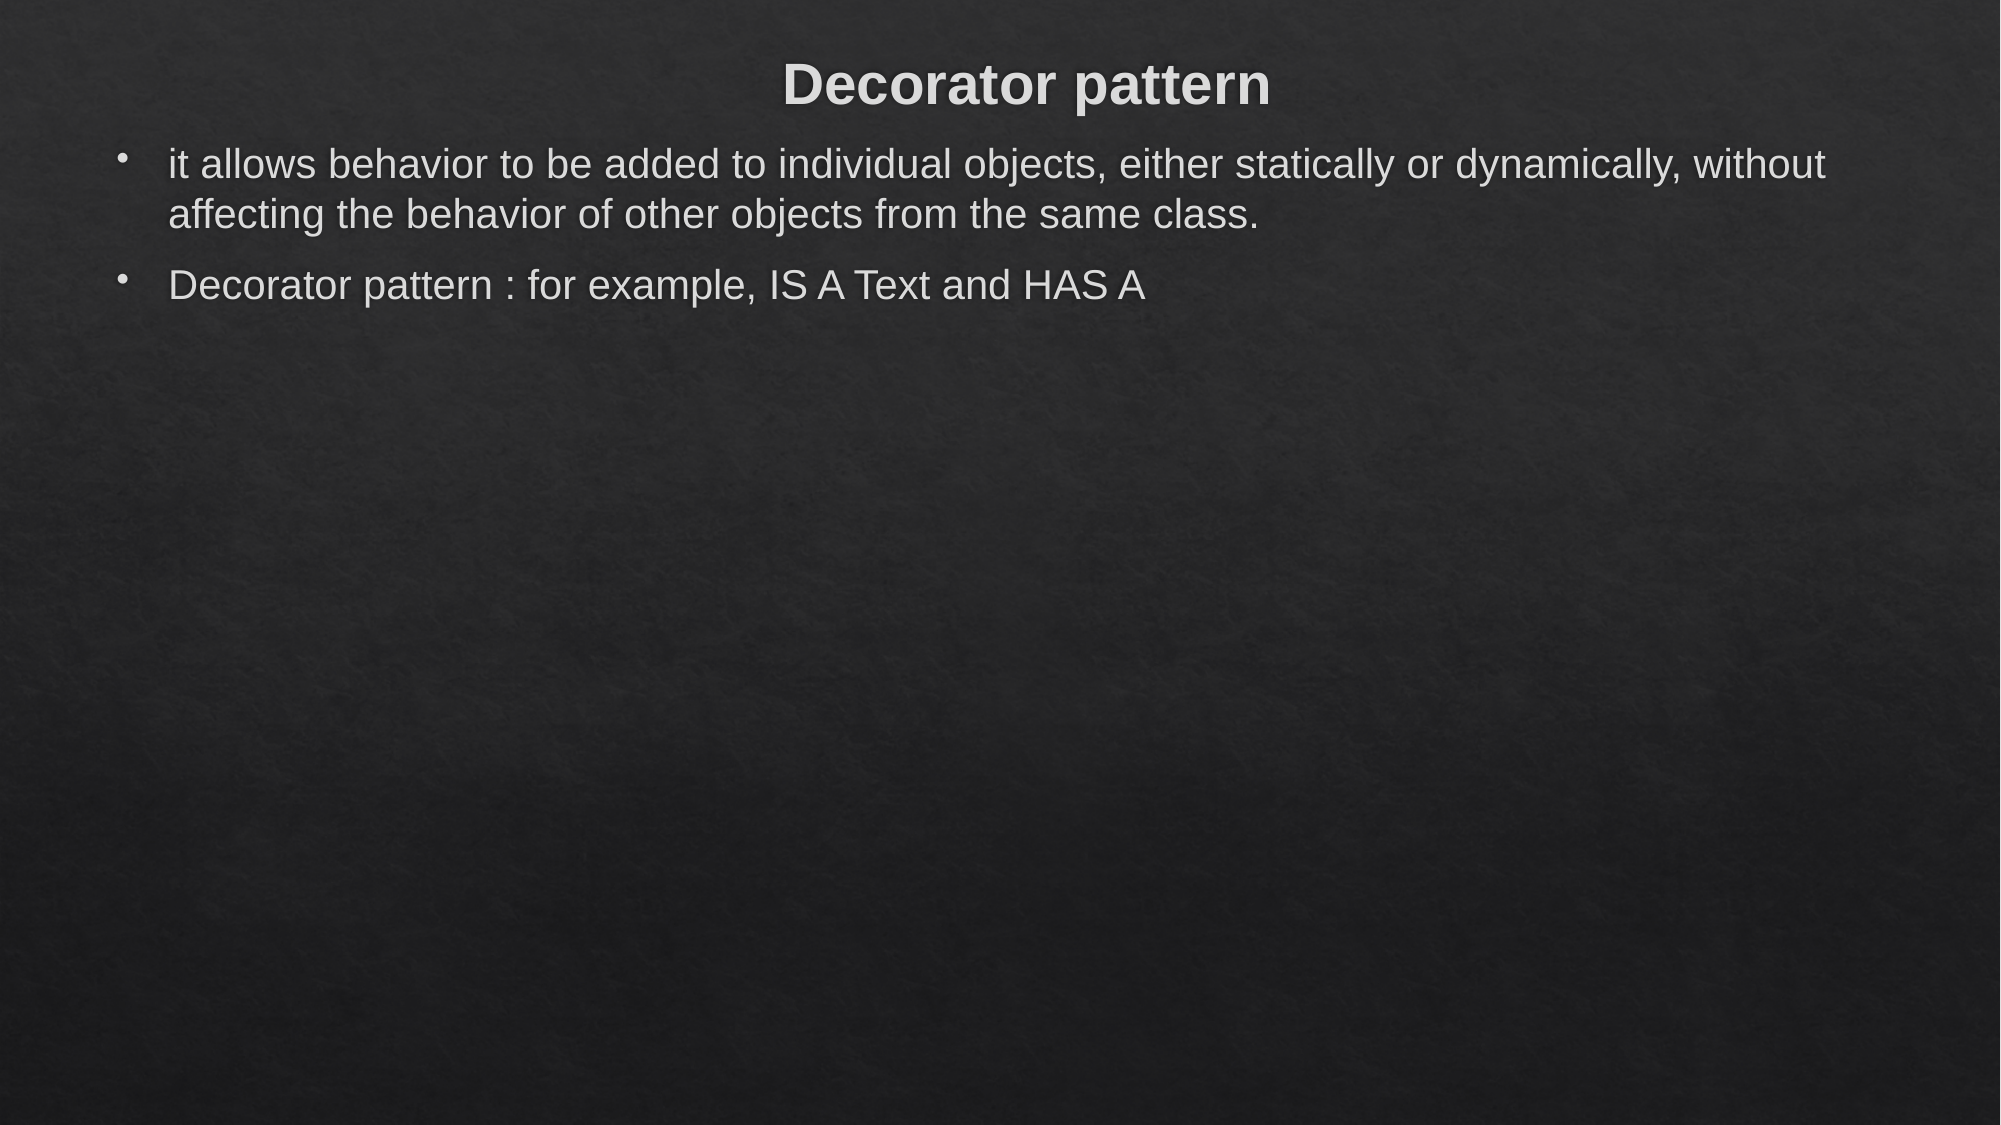

Decorator pattern
it allows behavior to be added to individual objects, either statically or dynamically, without affecting the behavior of other objects from the same class.
Decorator pattern : for example, IS A Text and HAS A